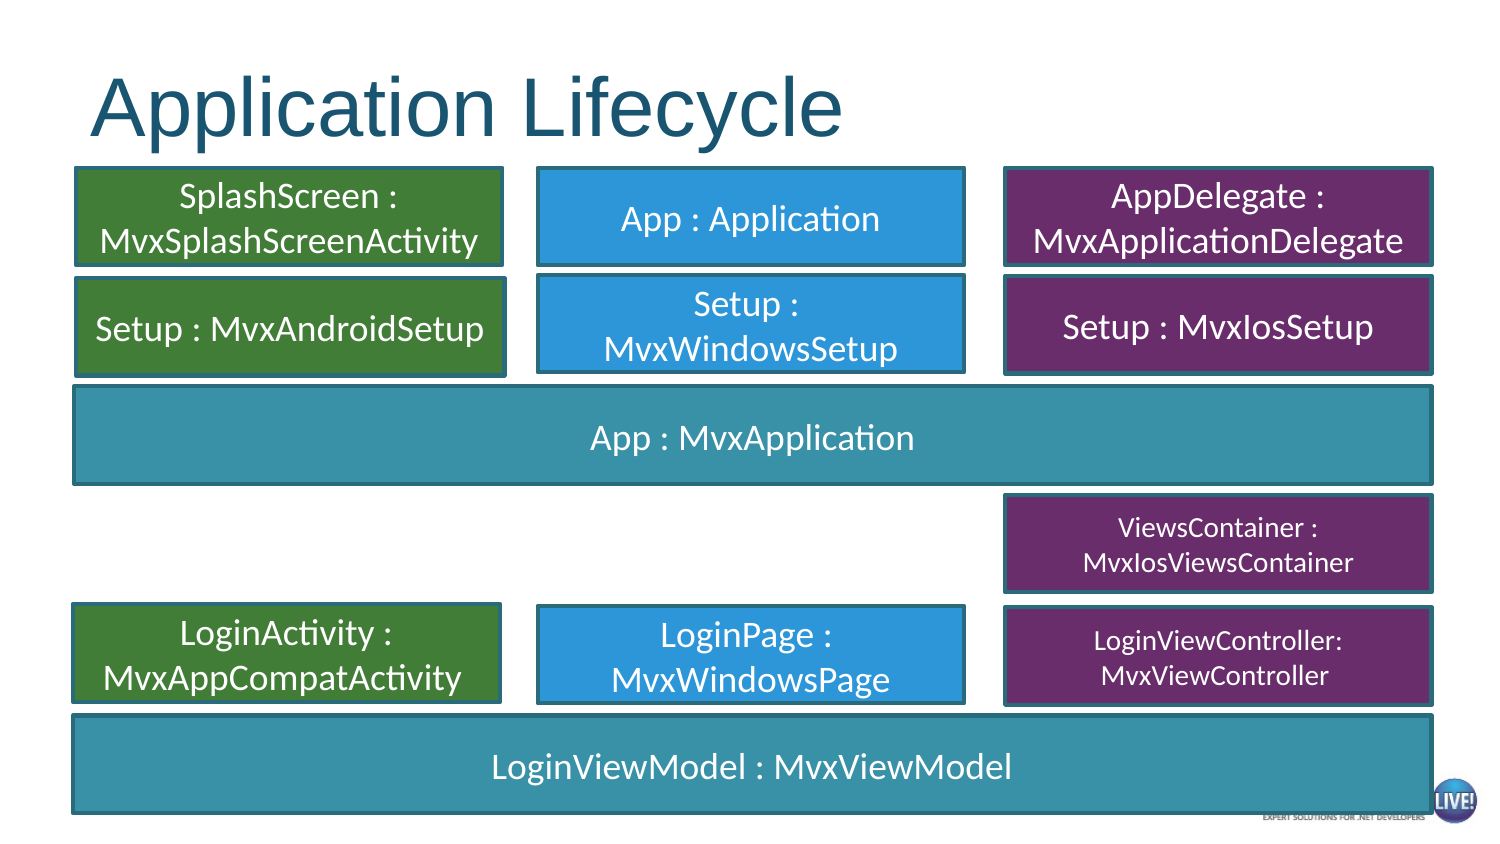

# Application Lifecycle
SplashScreen : MvxSplashScreenActivity
App : Application
AppDelegate : MvxApplicationDelegate
Setup :
MvxWindowsSetup
Setup : MvxIosSetup
Setup : MvxAndroidSetup
App : MvxApplication
ViewsContainer : MvxIosViewsContainer
LoginActivity : MvxAppCompatActivity
LoginPage :
MvxWindowsPage
LoginViewController: MvxViewController
LoginViewModel : MvxViewModel